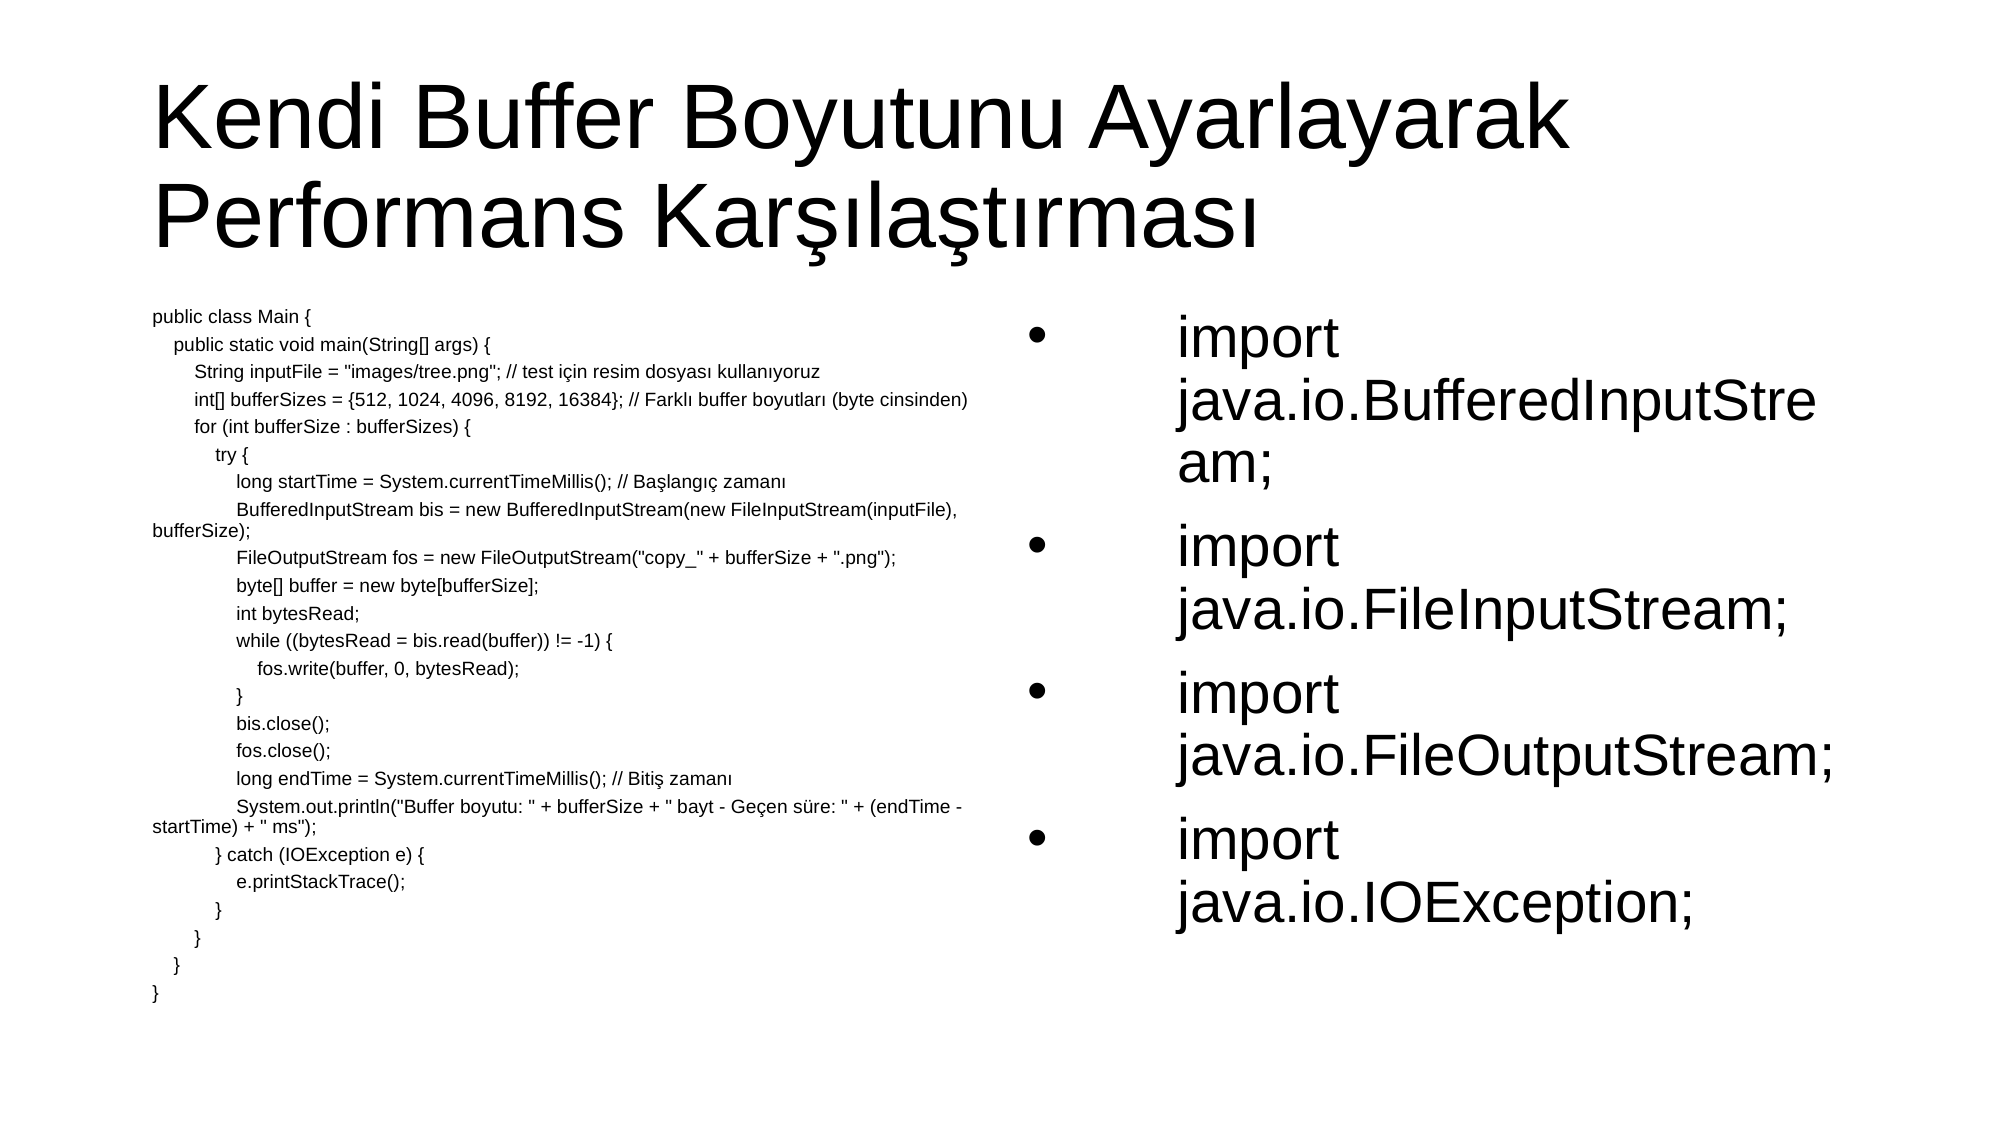

# Kendi Buffer Boyutunu Ayarlayarak Performans Karşılaştırması
public class Main {
    public static void main(String[] args) {
        String inputFile = "images/tree.png"; // test için resim dosyası kullanıyoruz
        int[] bufferSizes = {512, 1024, 4096, 8192, 16384}; // Farklı buffer boyutları (byte cinsinden)
        for (int bufferSize : bufferSizes) {
            try {
                long startTime = System.currentTimeMillis(); // Başlangıç zamanı
                BufferedInputStream bis = new BufferedInputStream(new FileInputStream(inputFile), bufferSize);
                FileOutputStream fos = new FileOutputStream("copy_" + bufferSize + ".png");
                byte[] buffer = new byte[bufferSize];
                int bytesRead;
                while ((bytesRead = bis.read(buffer)) != -1) {
                    fos.write(buffer, 0, bytesRead);
                }
                bis.close();
                fos.close();
                long endTime = System.currentTimeMillis(); // Bitiş zamanı
                System.out.println("Buffer boyutu: " + bufferSize + " bayt - Geçen süre: " + (endTime - startTime) + " ms");
            } catch (IOException e) {
                e.printStackTrace();
            }
        }
    }
}

import java.io.BufferedInputStream;
import java.io.FileInputStream;
import java.io.FileOutputStream;
import java.io.IOException;